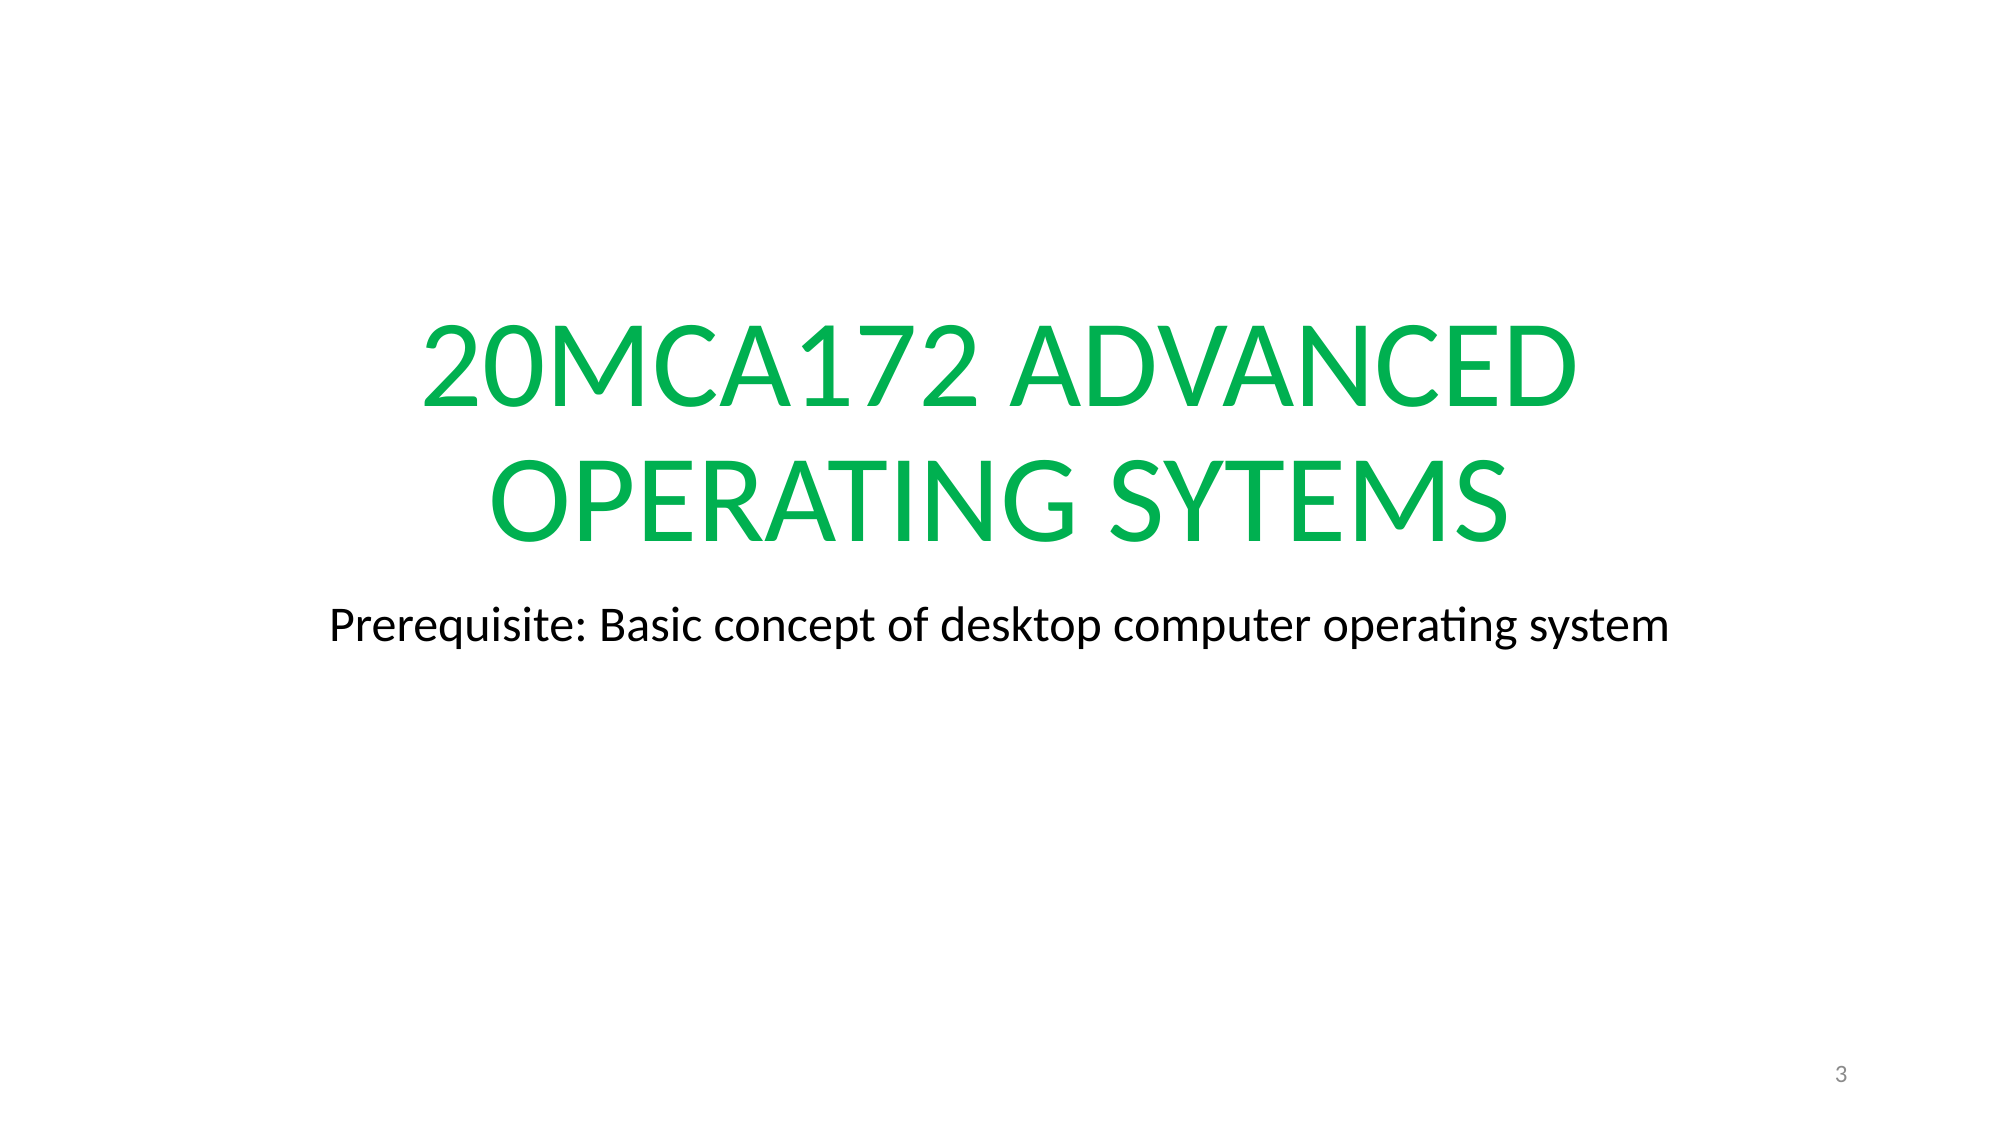

# 20MCA172 ADVANCED OPERATING SYTEMS
Prerequisite: Basic concept of desktop computer operating system
3